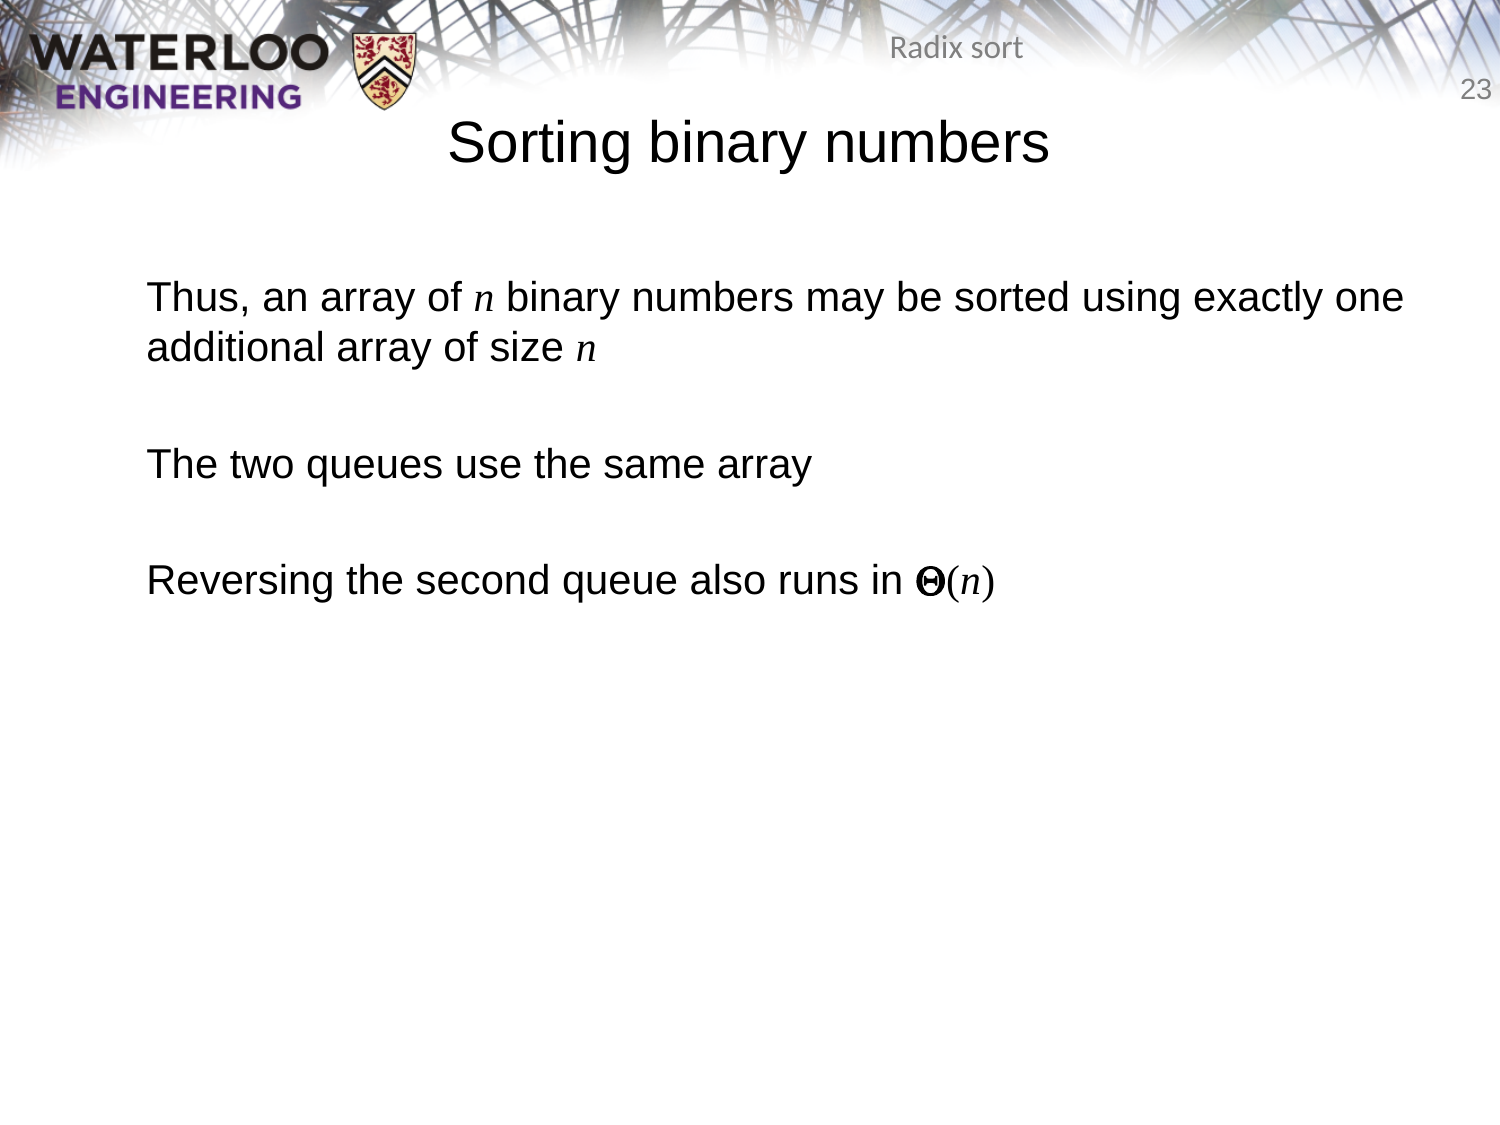

# Sorting binary numbers
	Thus, an array of n binary numbers may be sorted using exactly one additional array of size n

	The two queues use the same array

	Reversing the second queue also runs in Θ(n)